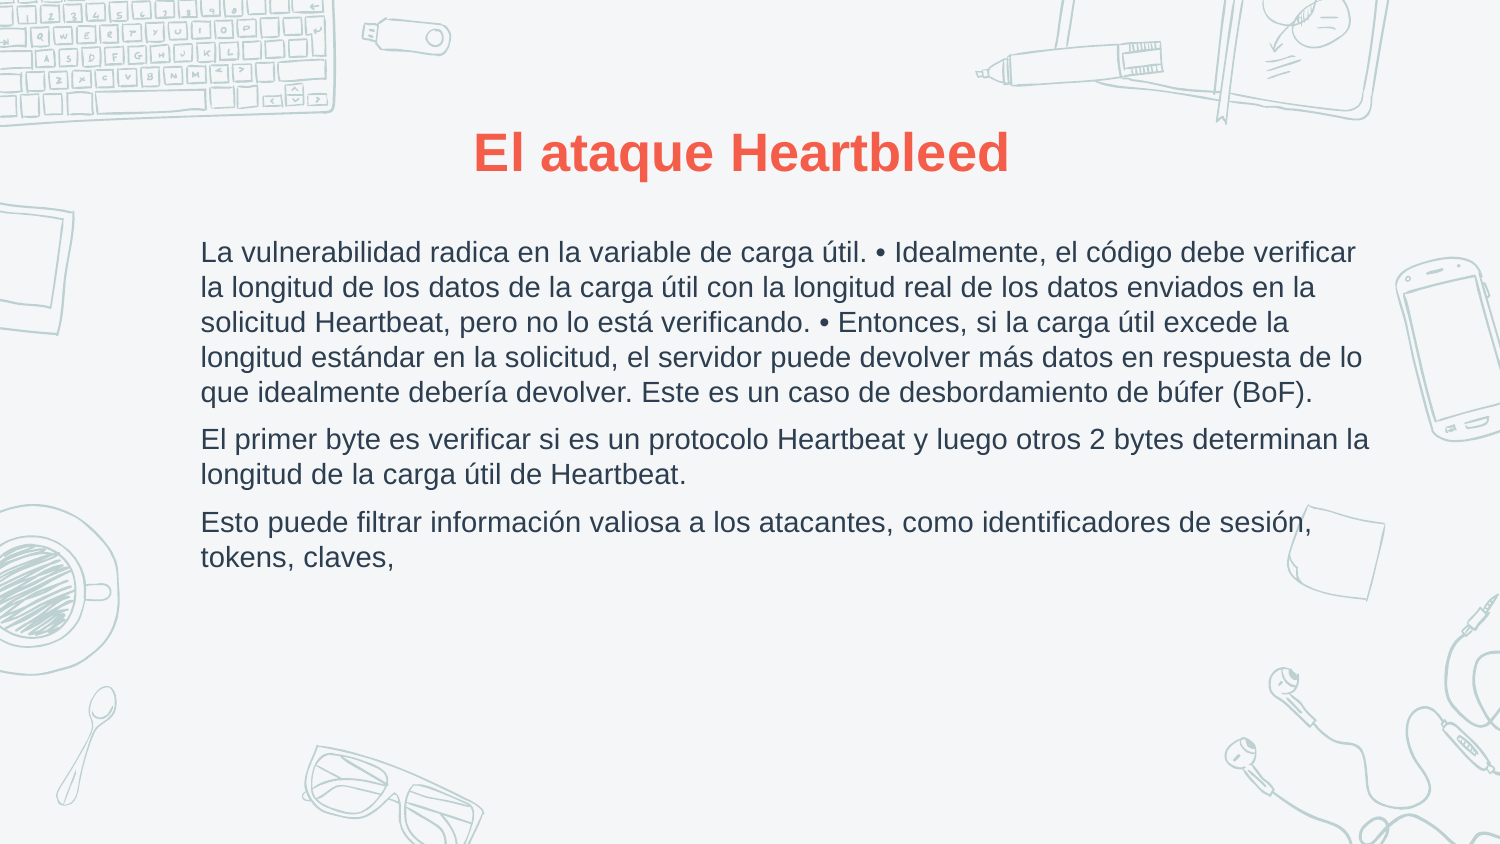

# El ataque Heartbleed
La vulnerabilidad radica en la variable de carga útil. • Idealmente, el código debe verificar la longitud de los datos de la carga útil con la longitud real de los datos enviados en la solicitud Heartbeat, pero no lo está verificando. • Entonces, si la carga útil excede la longitud estándar en la solicitud, el servidor puede devolver más datos en respuesta de lo que idealmente debería devolver. Este es un caso de desbordamiento de búfer (BoF).
El primer byte es verificar si es un protocolo Heartbeat y luego otros 2 bytes determinan la longitud de la carga útil de Heartbeat.
Esto puede filtrar información valiosa a los atacantes, como identificadores de sesión, tokens, claves,